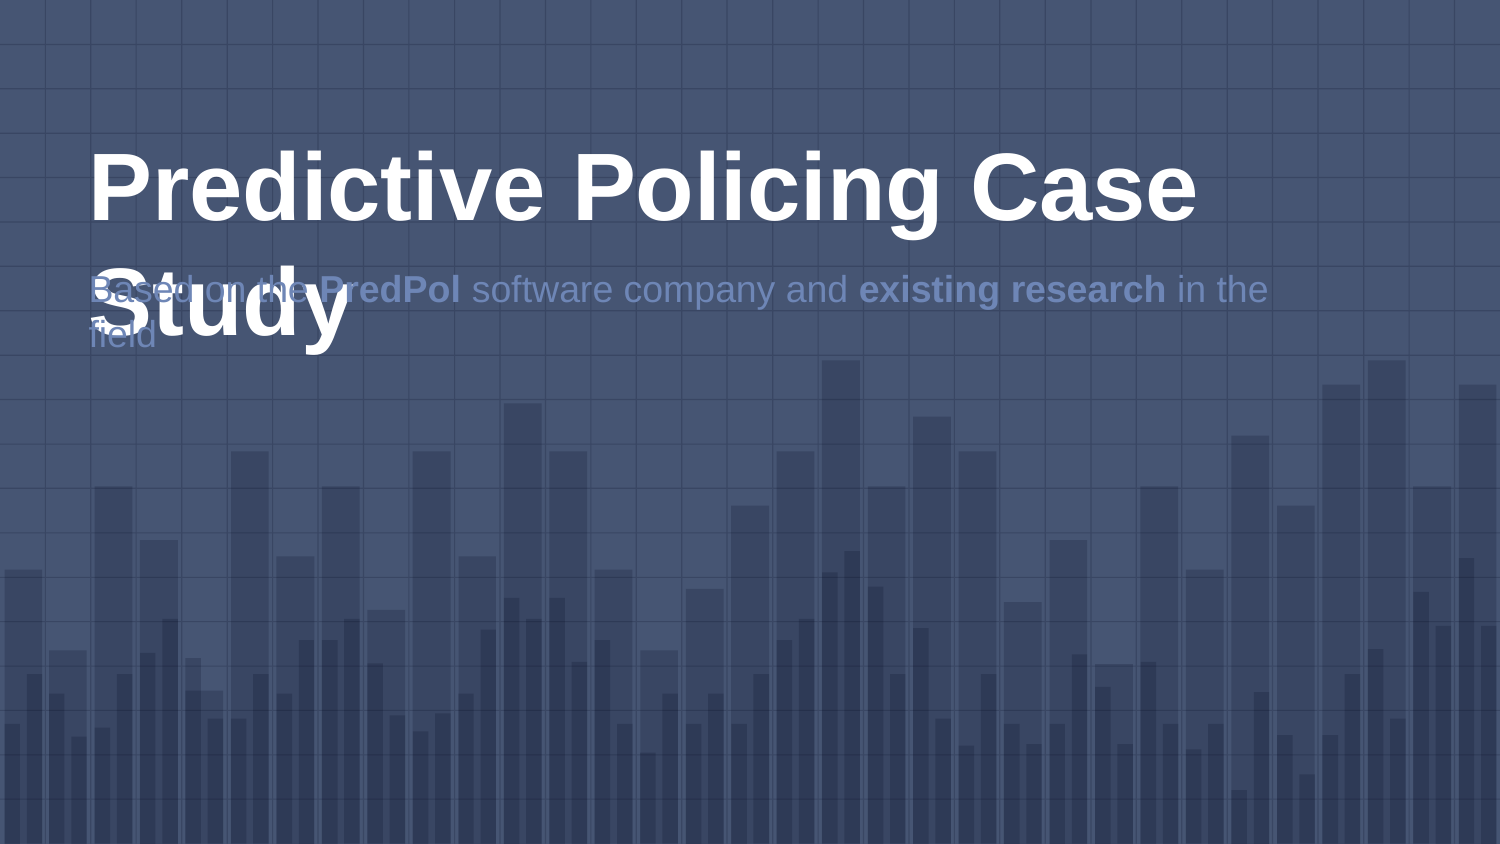

# Predictive Policing Case Study
Based on the PredPol software company and existing research in the field